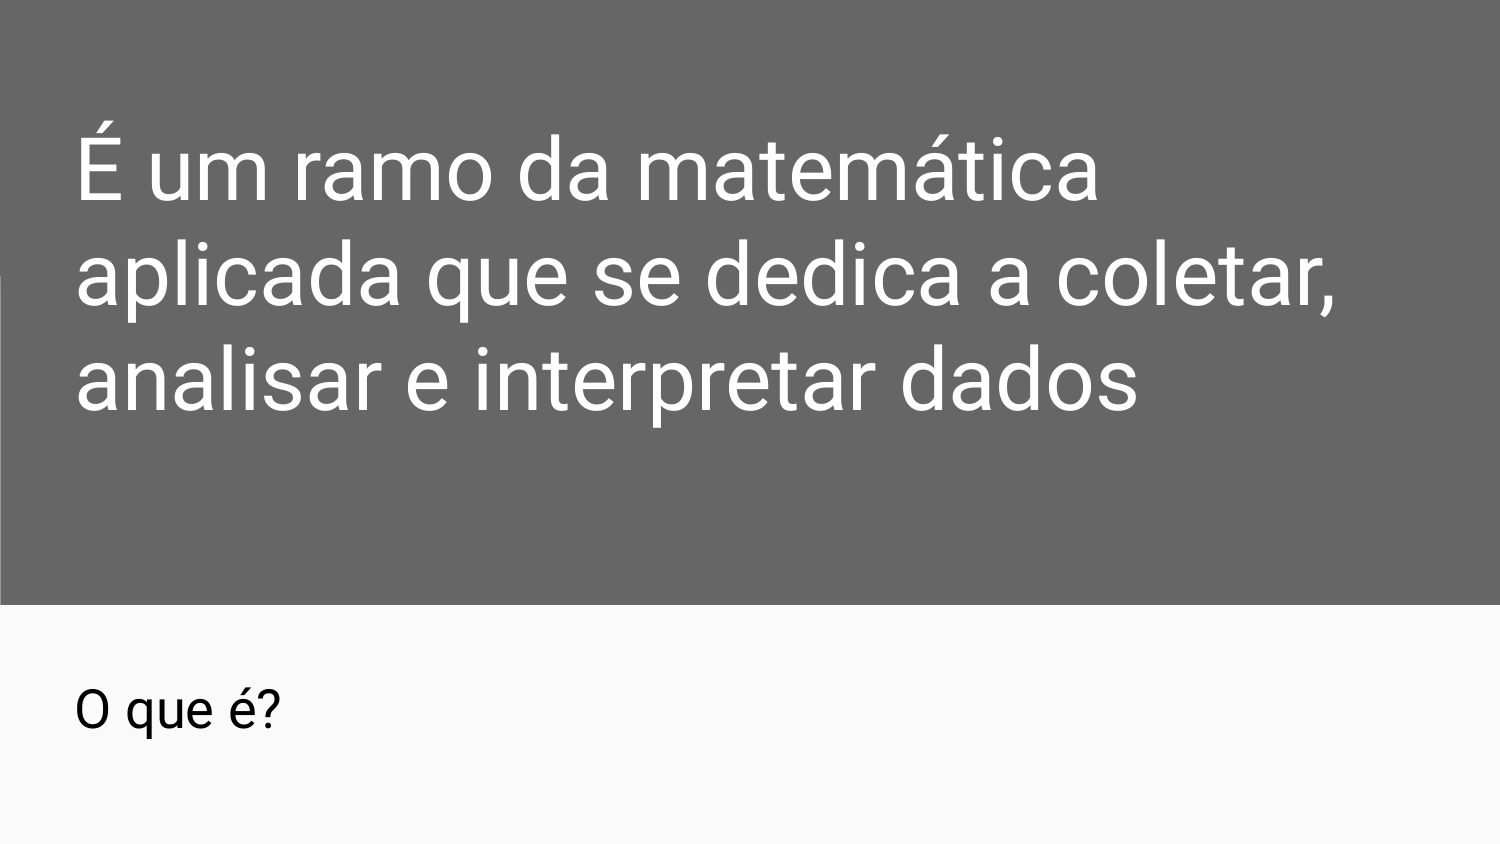

# É um ramo da matemática aplicada que se dedica a coletar, analisar e interpretar dados

O que é?